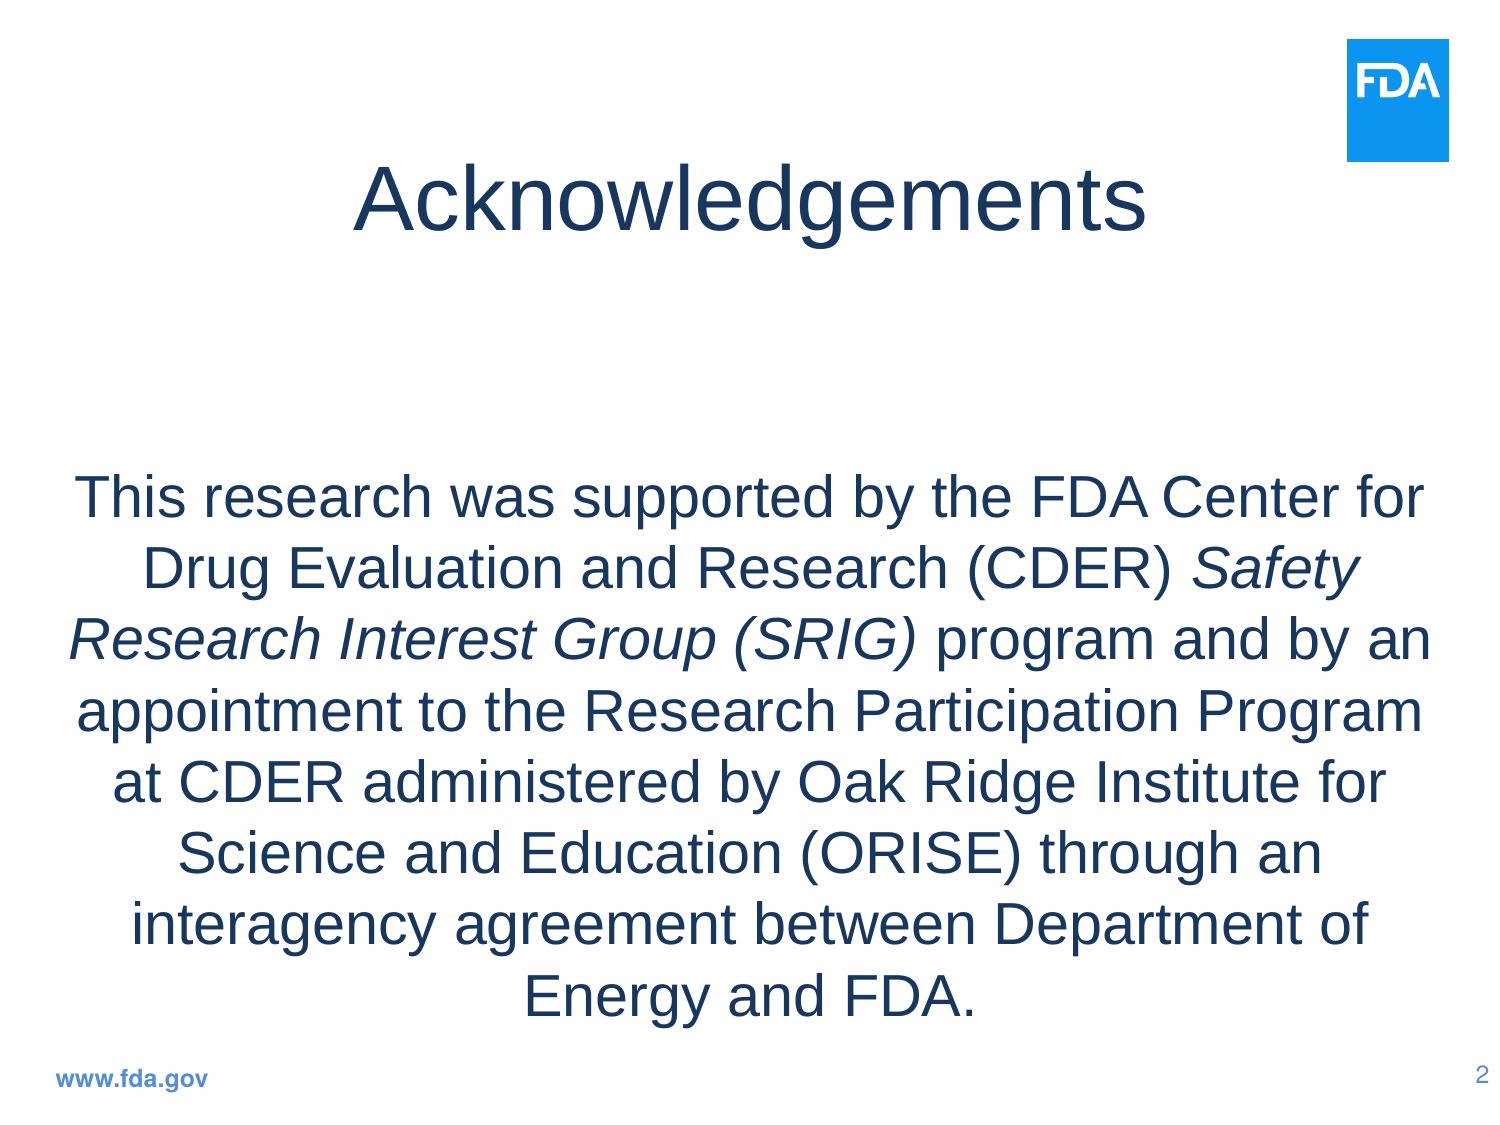

# Acknowledgements
This research was supported by the FDA Center for Drug Evaluation and Research (CDER) Safety Research Interest Group (SRIG) program and by an appointment to the Research Participation Program at CDER administered by Oak Ridge Institute for Science and Education (ORISE) through an interagency agreement between Department of Energy and FDA.
www.fda.gov